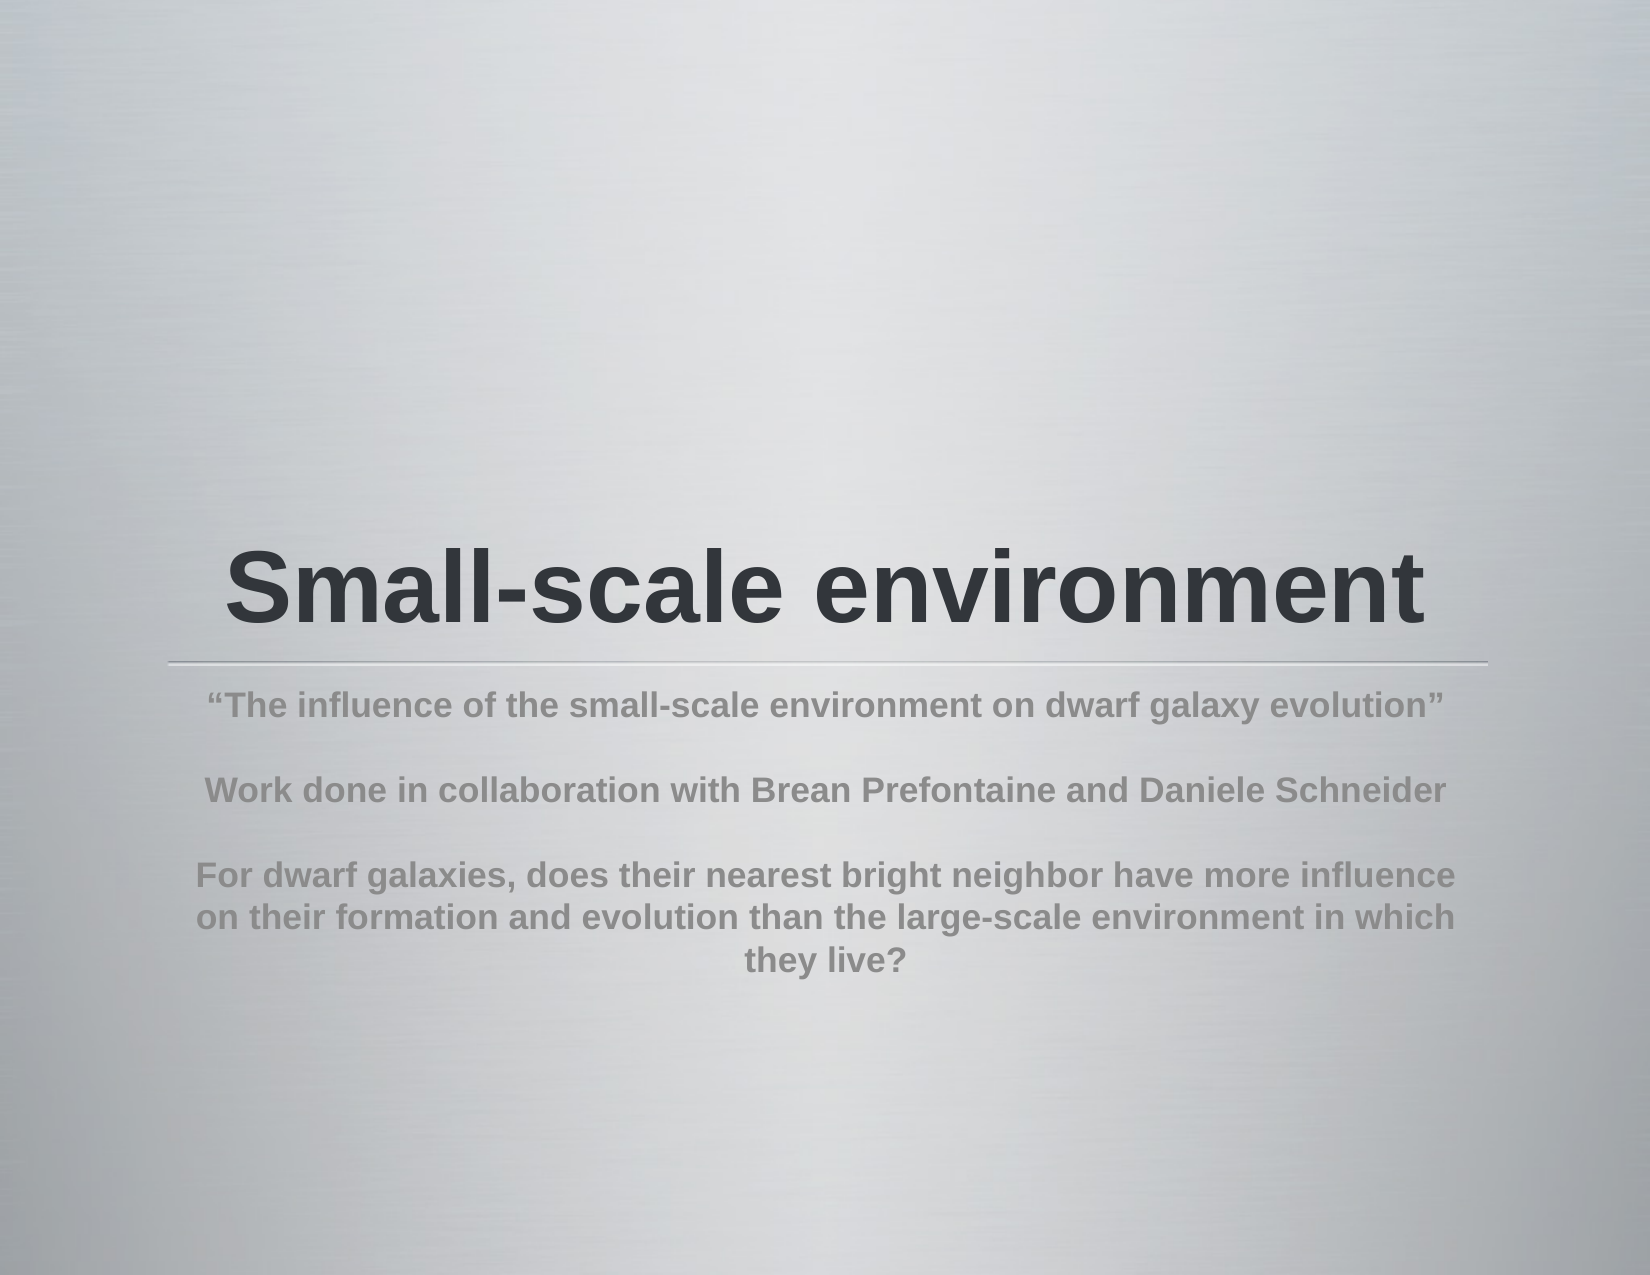

# Small-scale environment
“The influence of the small-scale environment on dwarf galaxy evolution”

Work done in collaboration with Brean Prefontaine and Daniele Schneider

For dwarf galaxies, does their nearest bright neighbor have more influence on their formation and evolution than the large-scale environment in which they live?